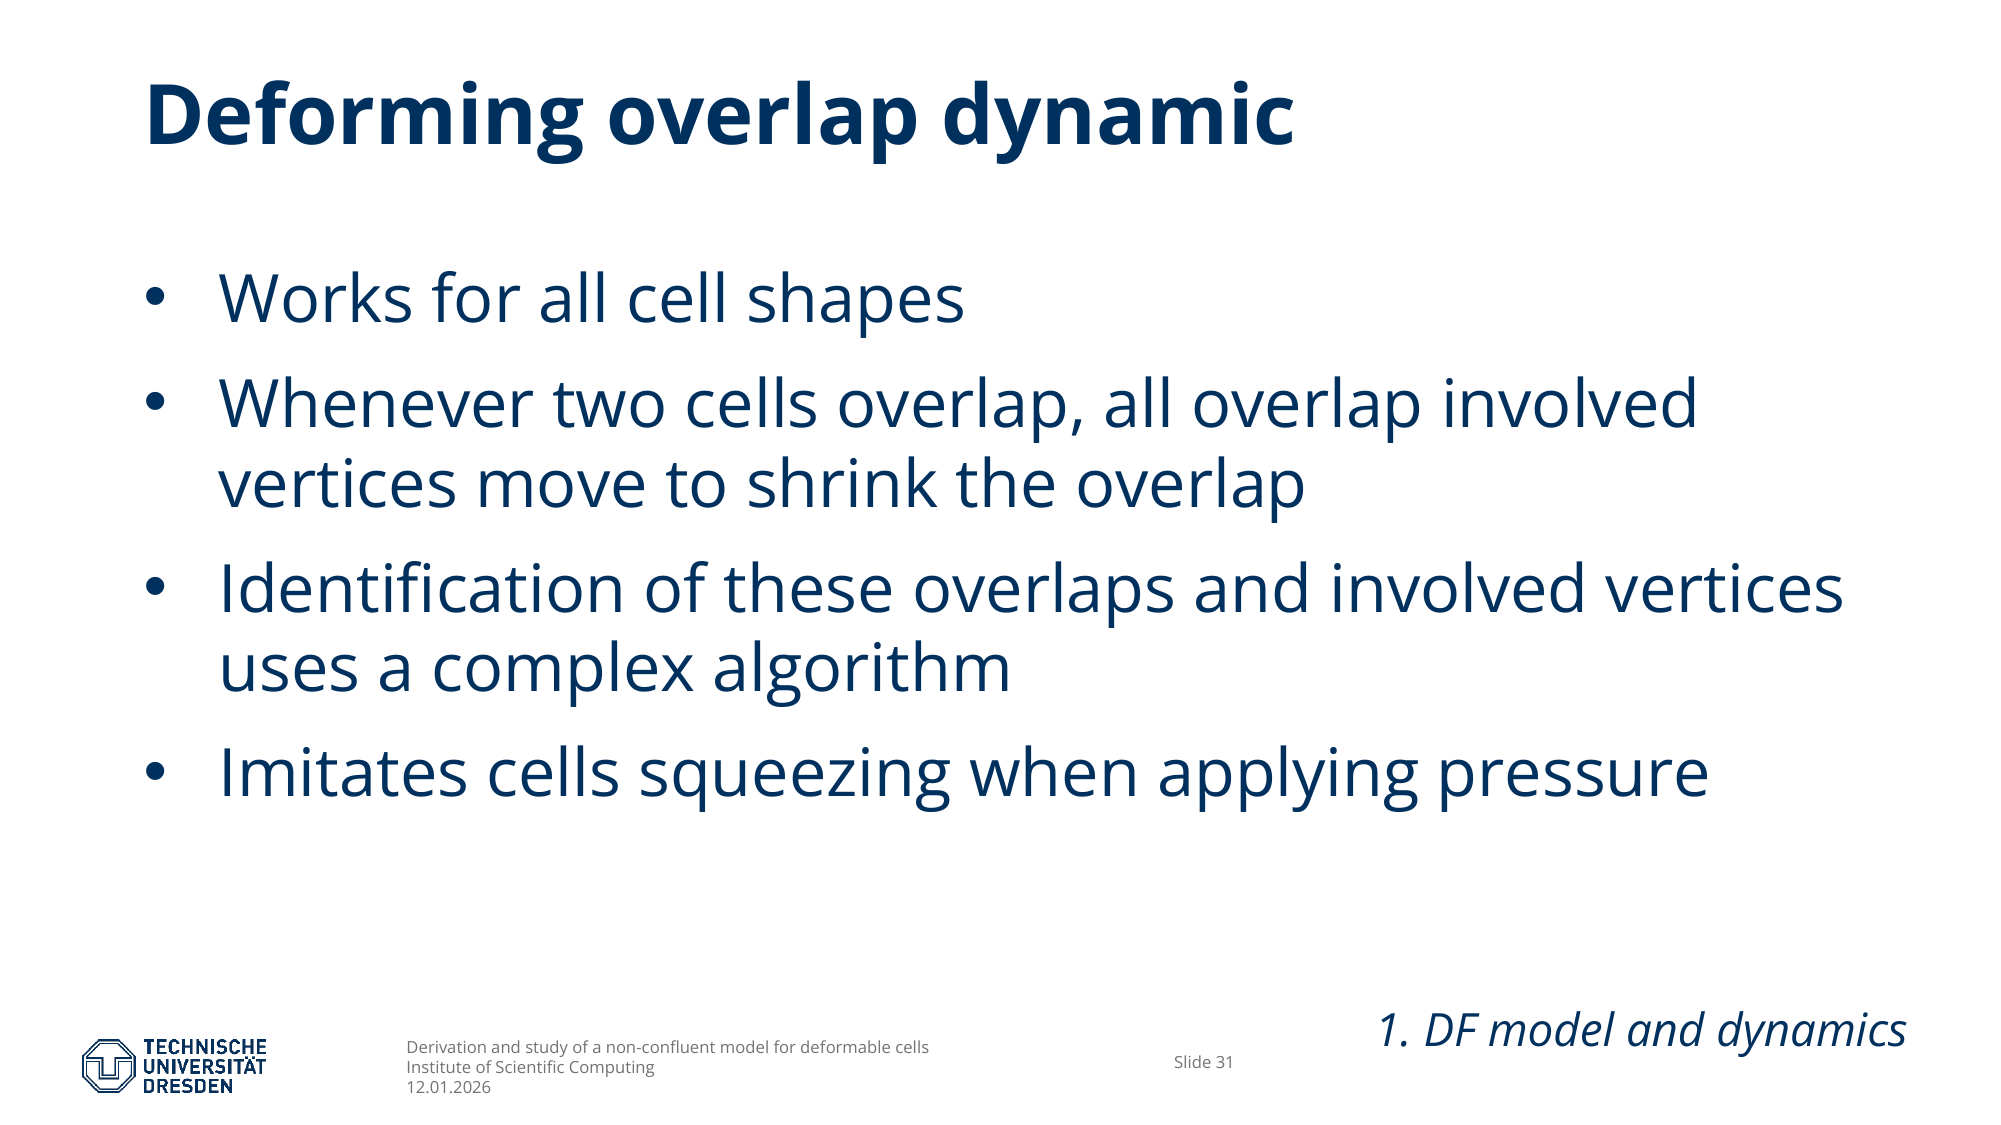

Deforming overlap dynamic
Works for all cell shapes
Whenever two cells overlap, all overlap involved vertices move to shrink the overlap
Identification of these overlaps and involved vertices uses a complex algorithm
Imitates cells squeezing when applying pressure

# 1. DF model and dynamics